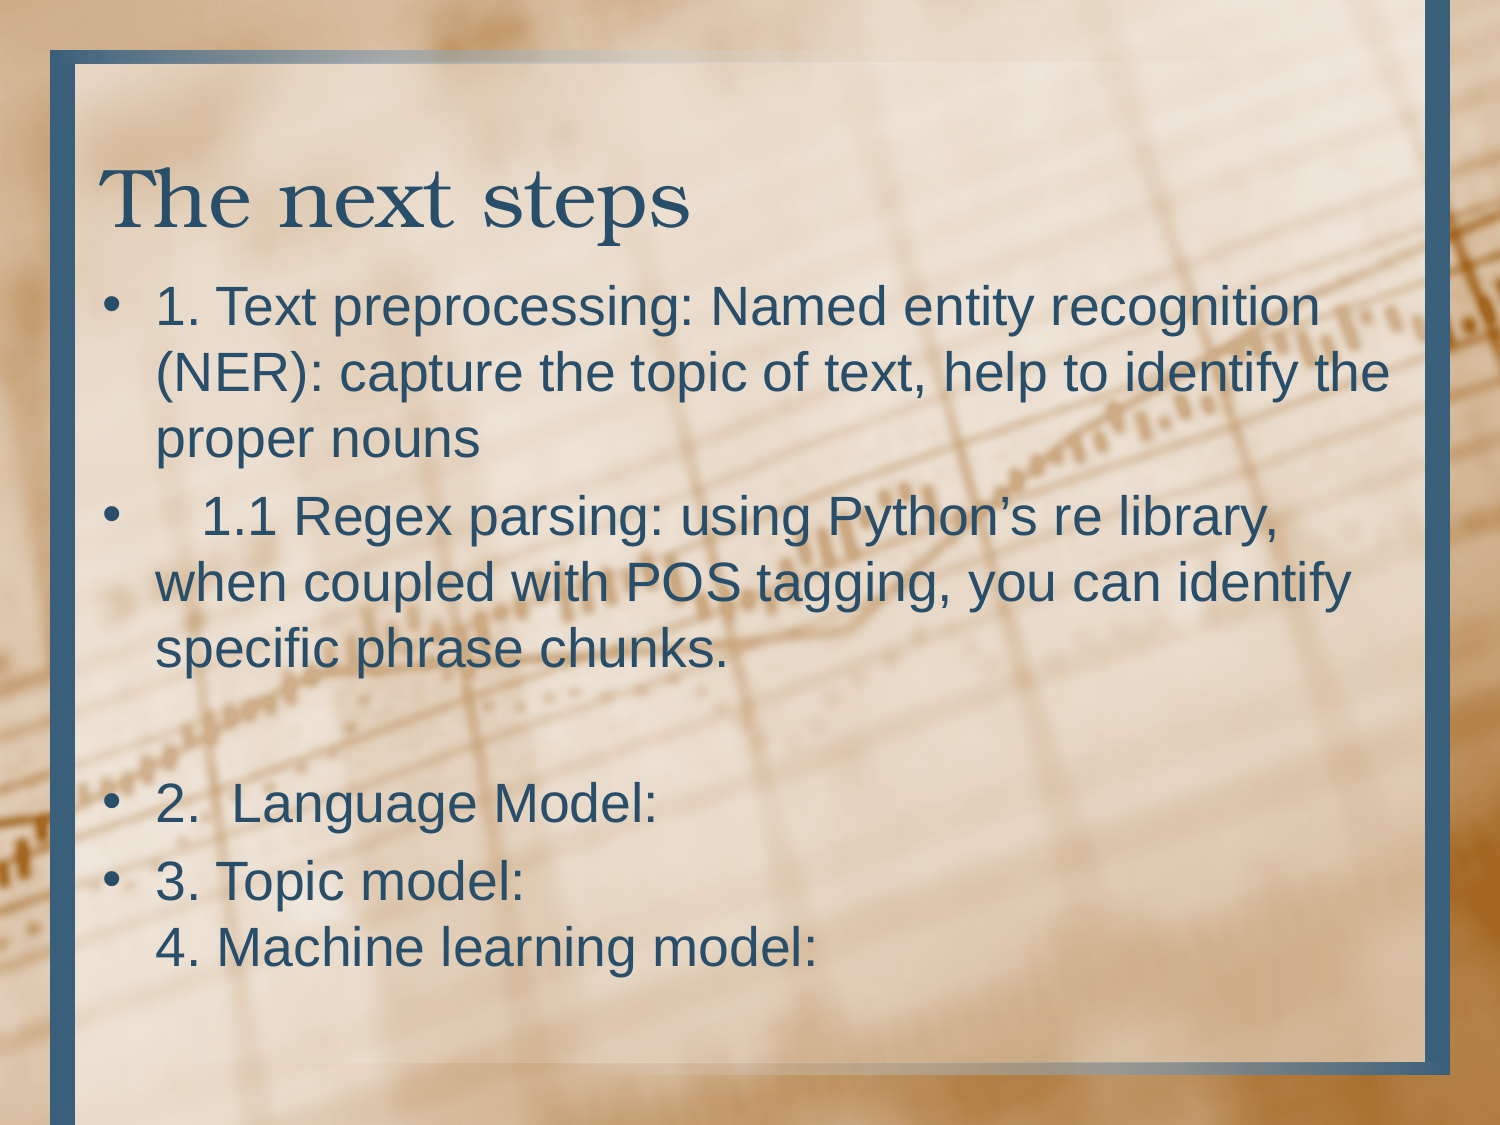

# The next steps
1. Text preprocessing: Named entity recognition (NER): capture the topic of text, help to identify the proper nouns
   1.1 Regex parsing: using Python’s re library, when coupled with POS tagging, you can identify specific phrase chunks.

2.  Language Model:
3. Topic model:
4. Machine learning model: